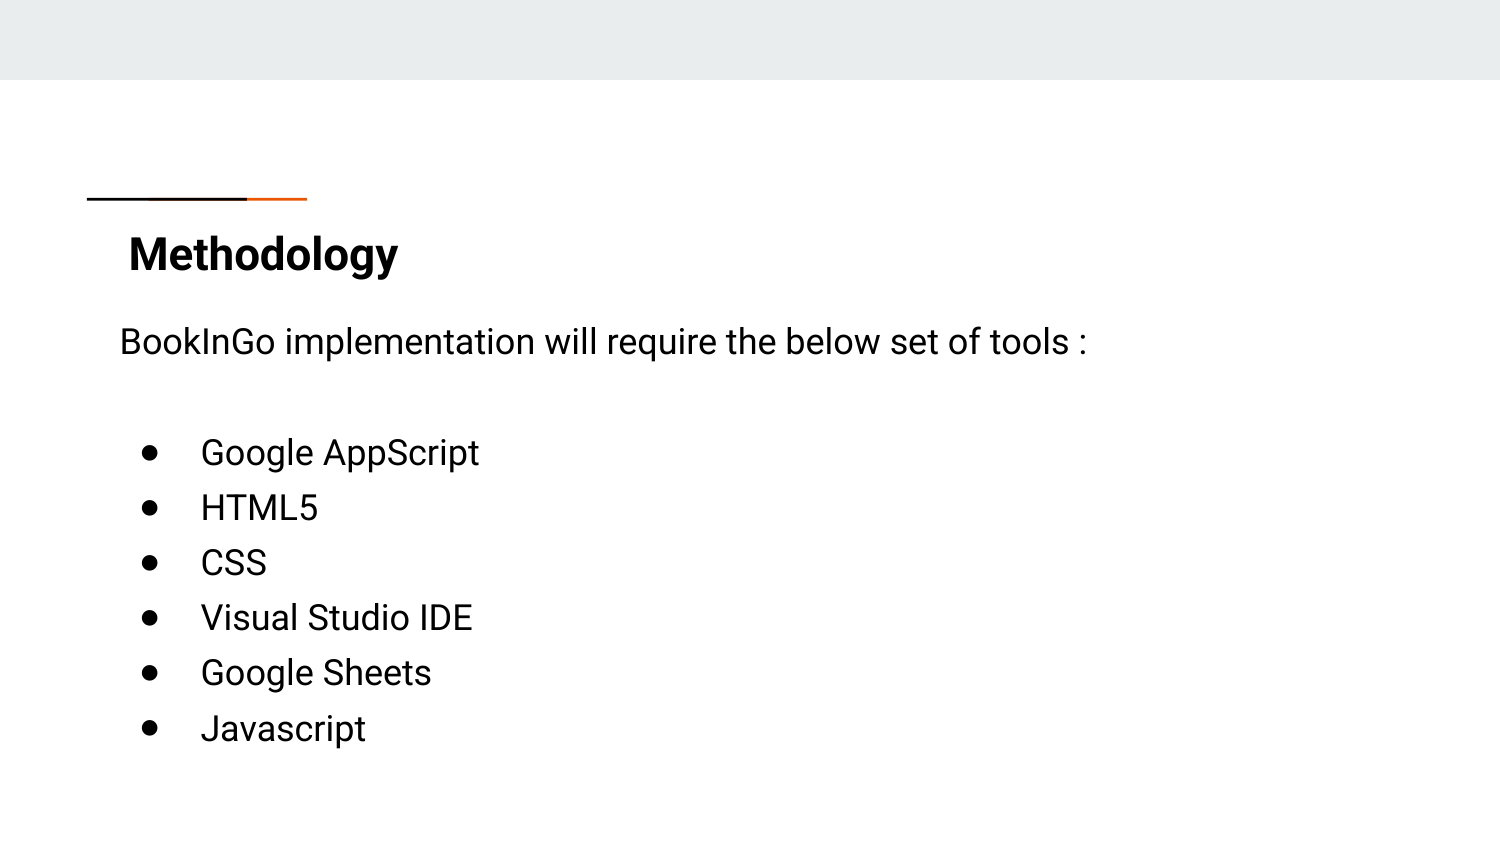

# Methodology

BookInGo implementation will require the below set of tools :

Google AppScript
HTML5
CSS
Visual Studio IDE
Google Sheets
Javascript